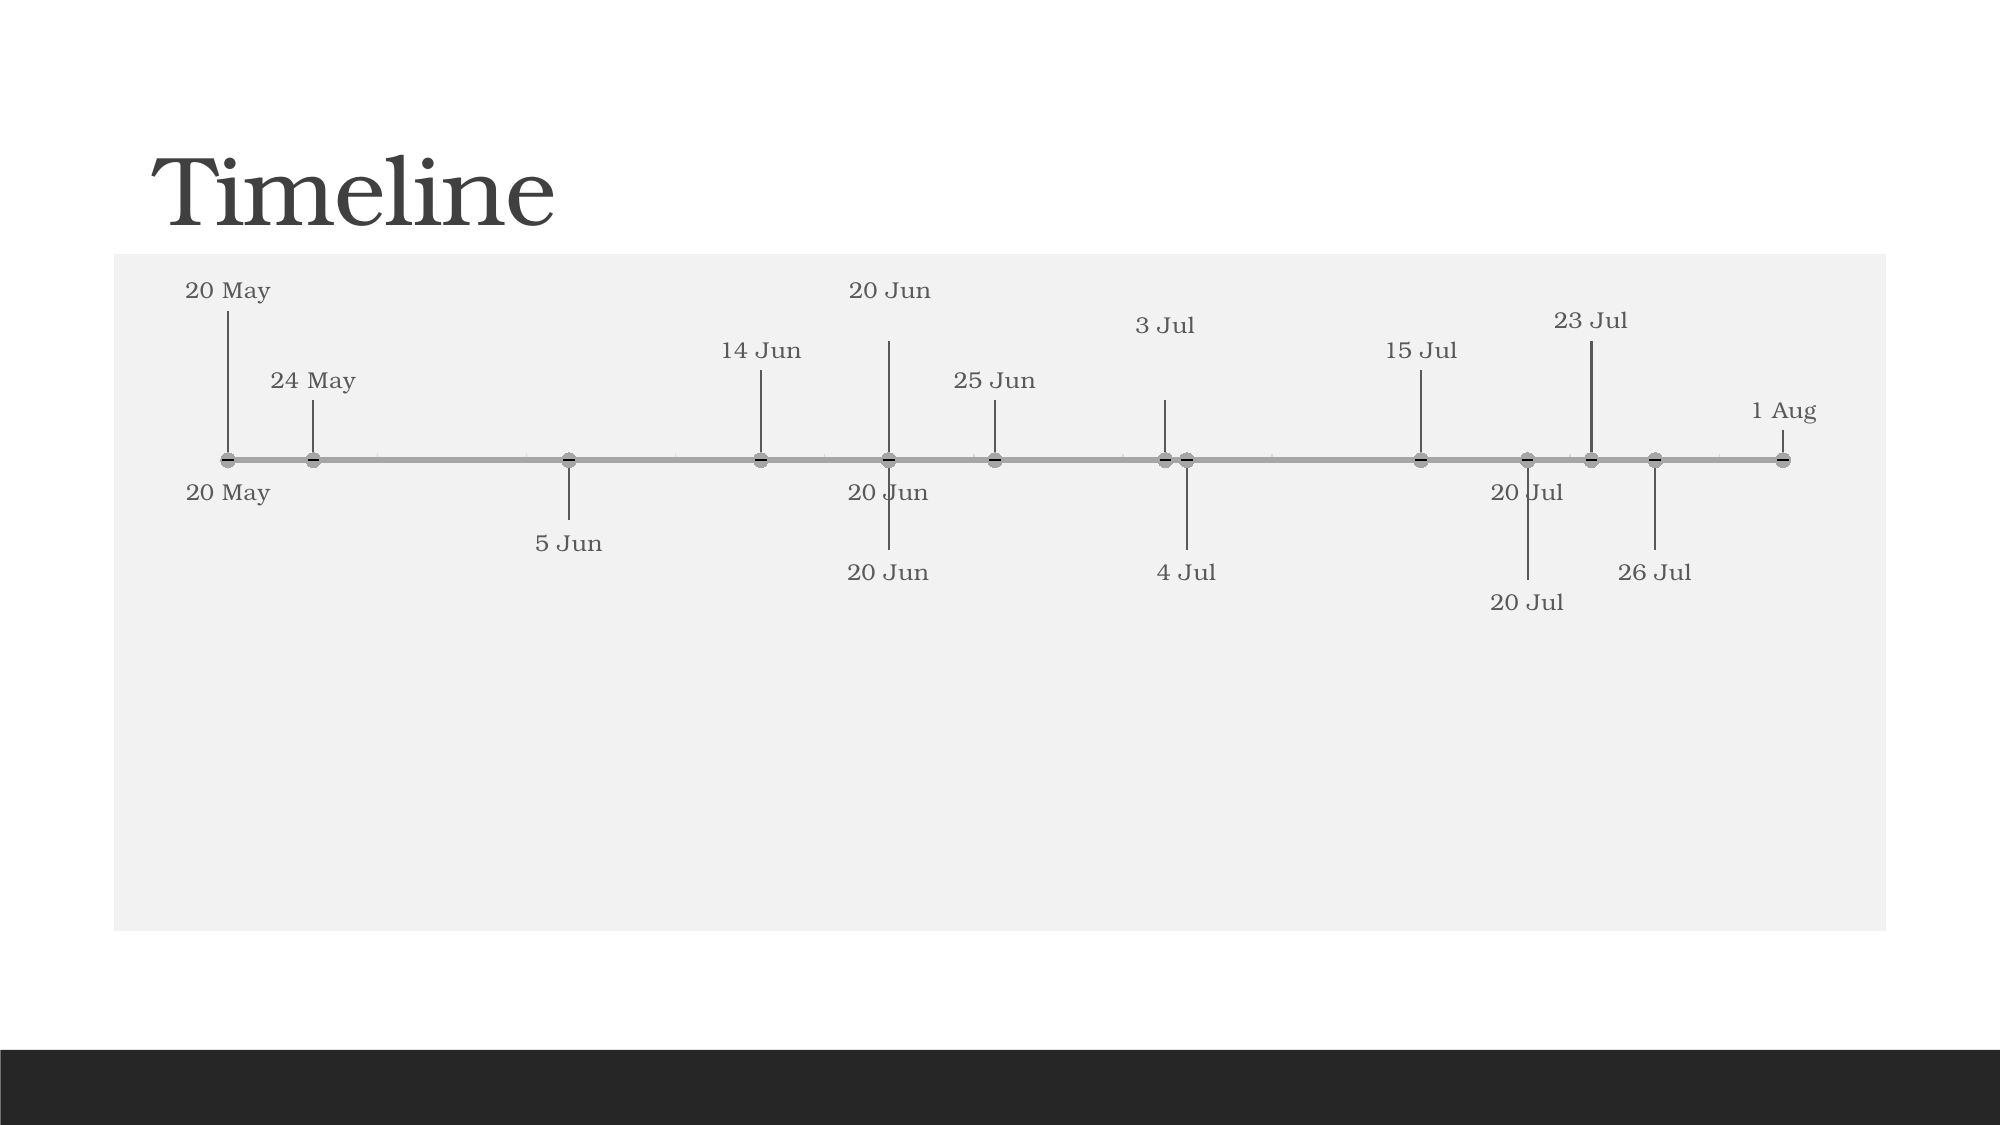

# Timeline

### Chart

| Category | POSITION | DATE |
|---|---|---|
| Project Start-Proposal | 25.0 | 0.0 |
| Requirment and feasibility | 10.0 | 0.0 |
| Market analysis | -10.0 | 0.0 |
| Bugdet Cost Ratio | 15.0 | 0.0 |
| Design(software) | 20.0 | 0.0 |
| Design(hardware) | -15.0 | 0.0 |
| Order Materials | 10.0 | 0.0 |
| Code(Prototype) | 10.0 | 0.0 |
| Build protoype( hardware) | -15.0 | 0.0 |
| Integrate Device with app | 15.0 | 0.0 |
| Testing prototype | -20.0 | 0.0 |
| Documenting | 20.0 | 0.0 |
| Presentation | -15.0 | 0.0 |
| Project completion and submission | 5.0 | 0.0 |